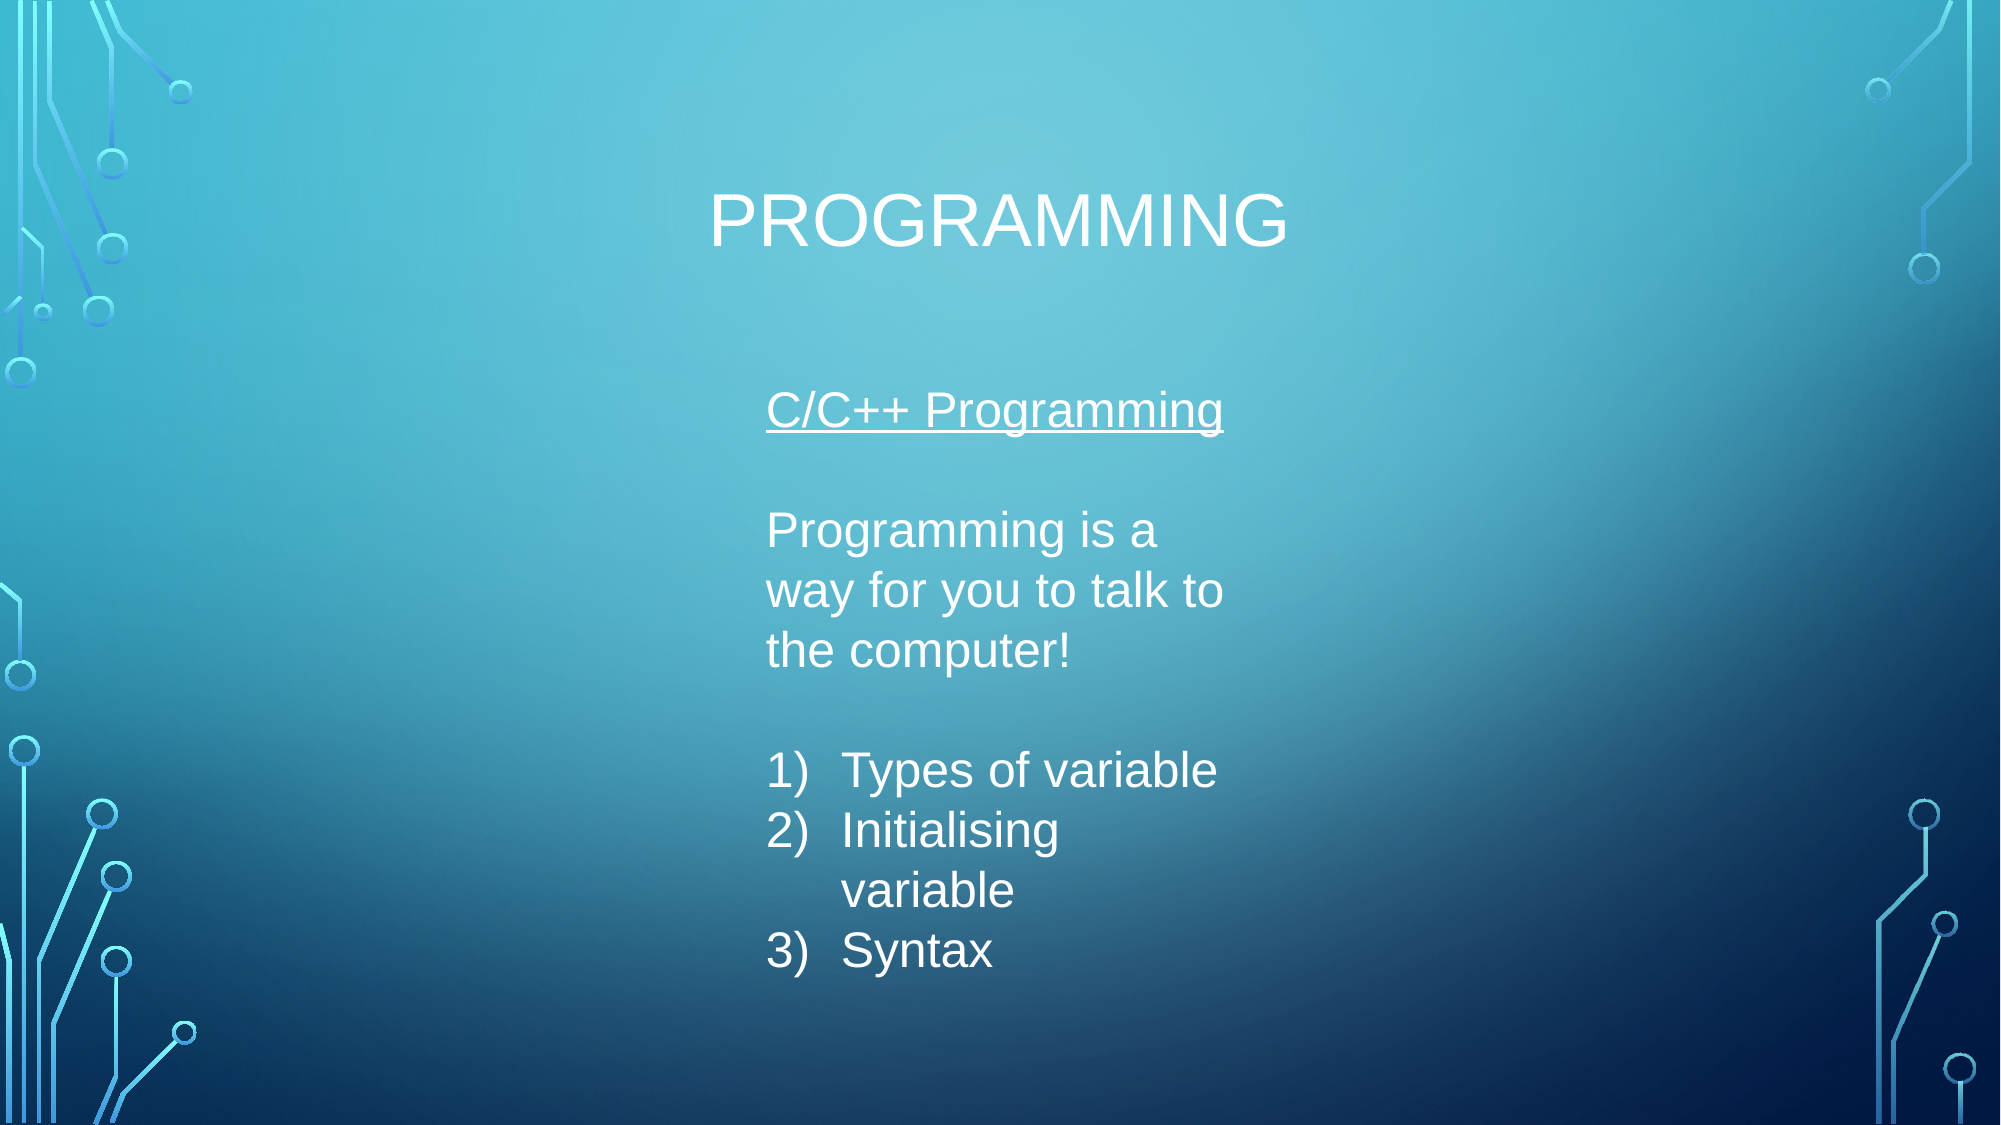

# programming
C/C++ Programming

Programming is a way for you to talk to the computer!

Types of variable
Initialising variable
Syntax